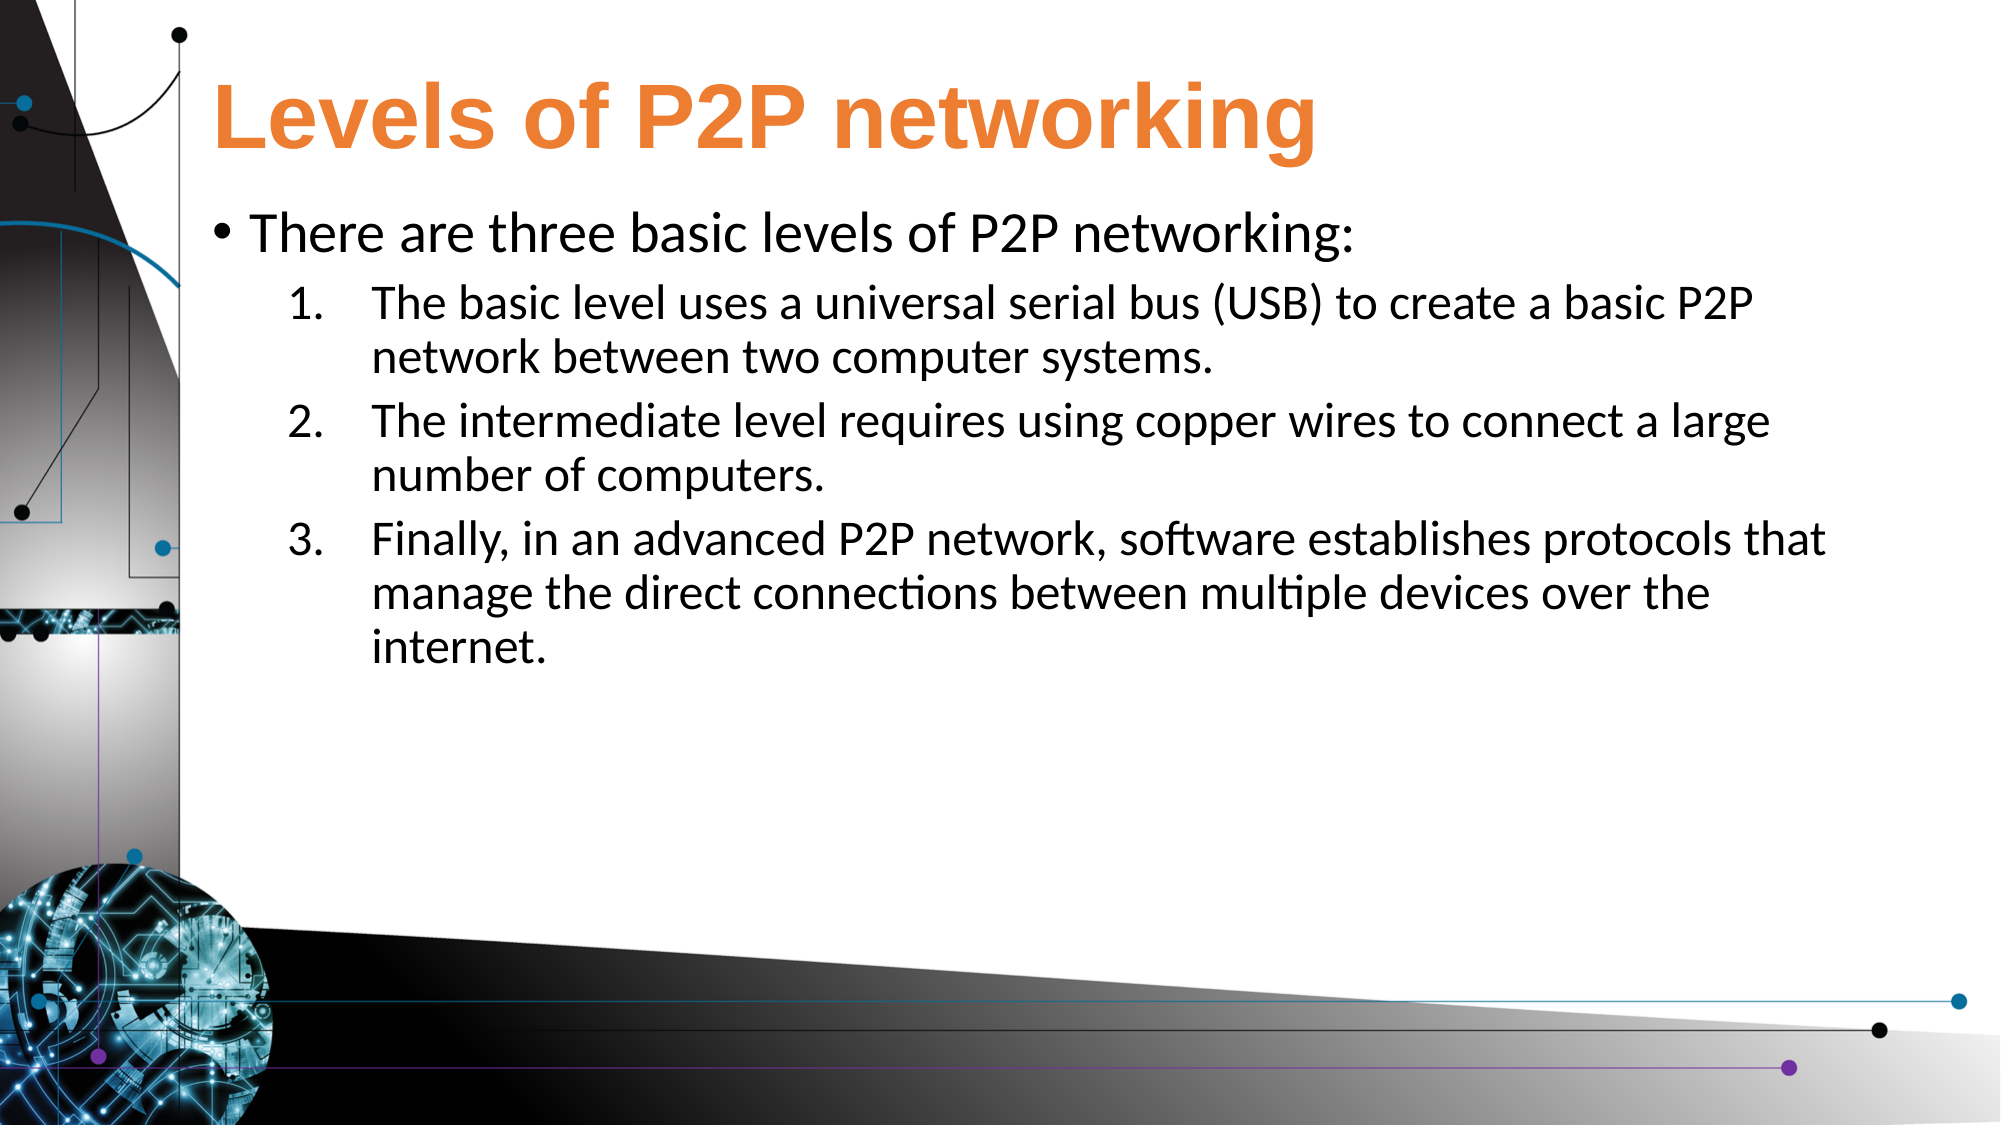

# Levels of P2P networking
There are three basic levels of P2P networking:
The basic level uses a universal serial bus (USB) to create a basic P2P network between two computer systems.
The intermediate level requires using copper wires to connect a large number of computers.
Finally, in an advanced P2P network, software establishes protocols that manage the direct connections between multiple devices over the internet.